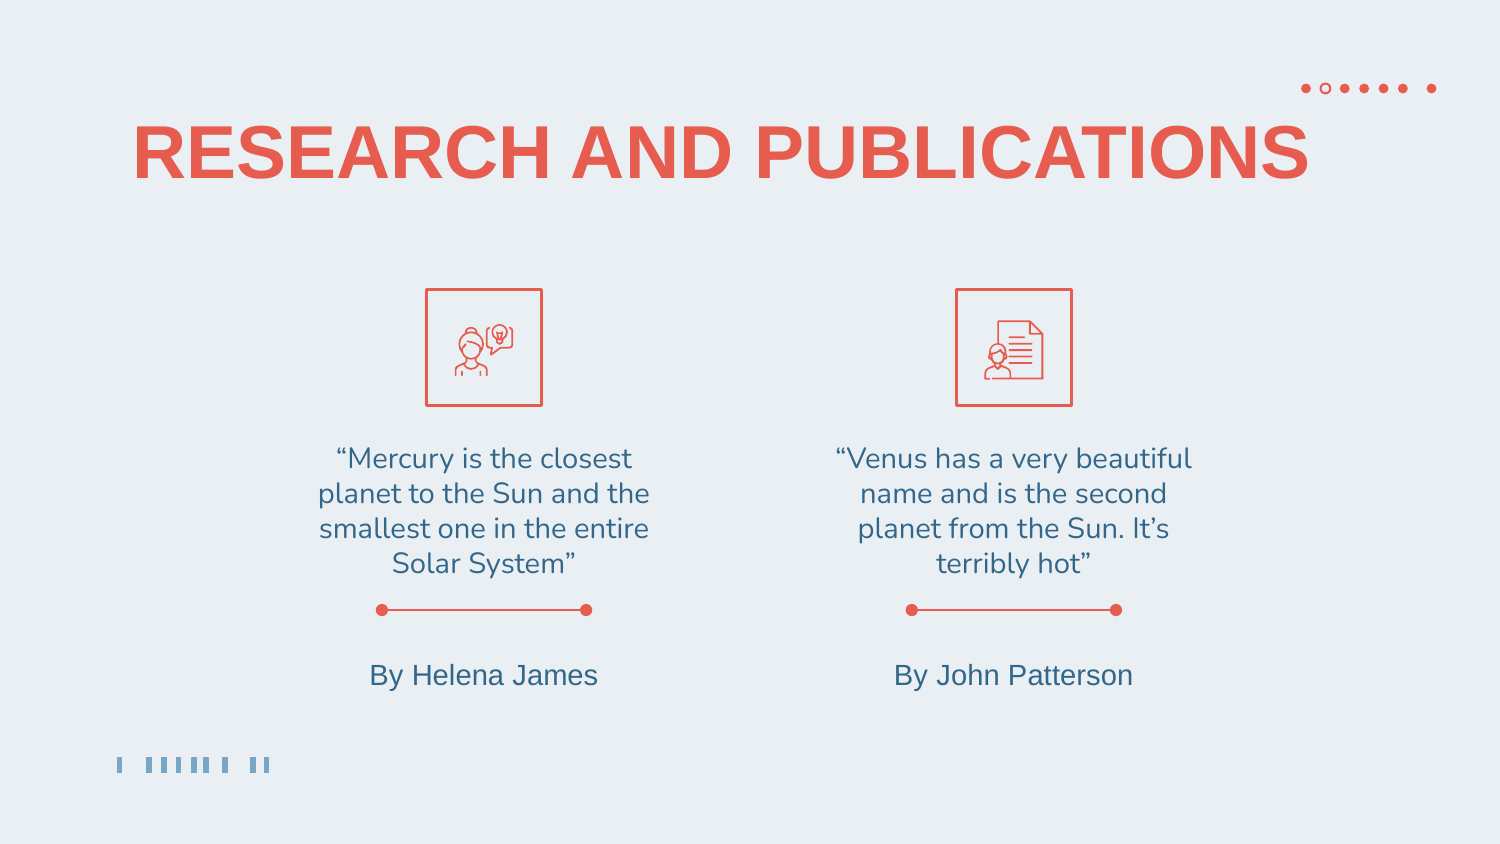

# RESEARCH AND PUBLICATIONS

“Mercury is the closest planet to the Sun and the smallest one in the entire Solar System”
“Venus has a very beautiful name and is the second planet from the Sun. It’s terribly hot”
By Helena James
By John Patterson